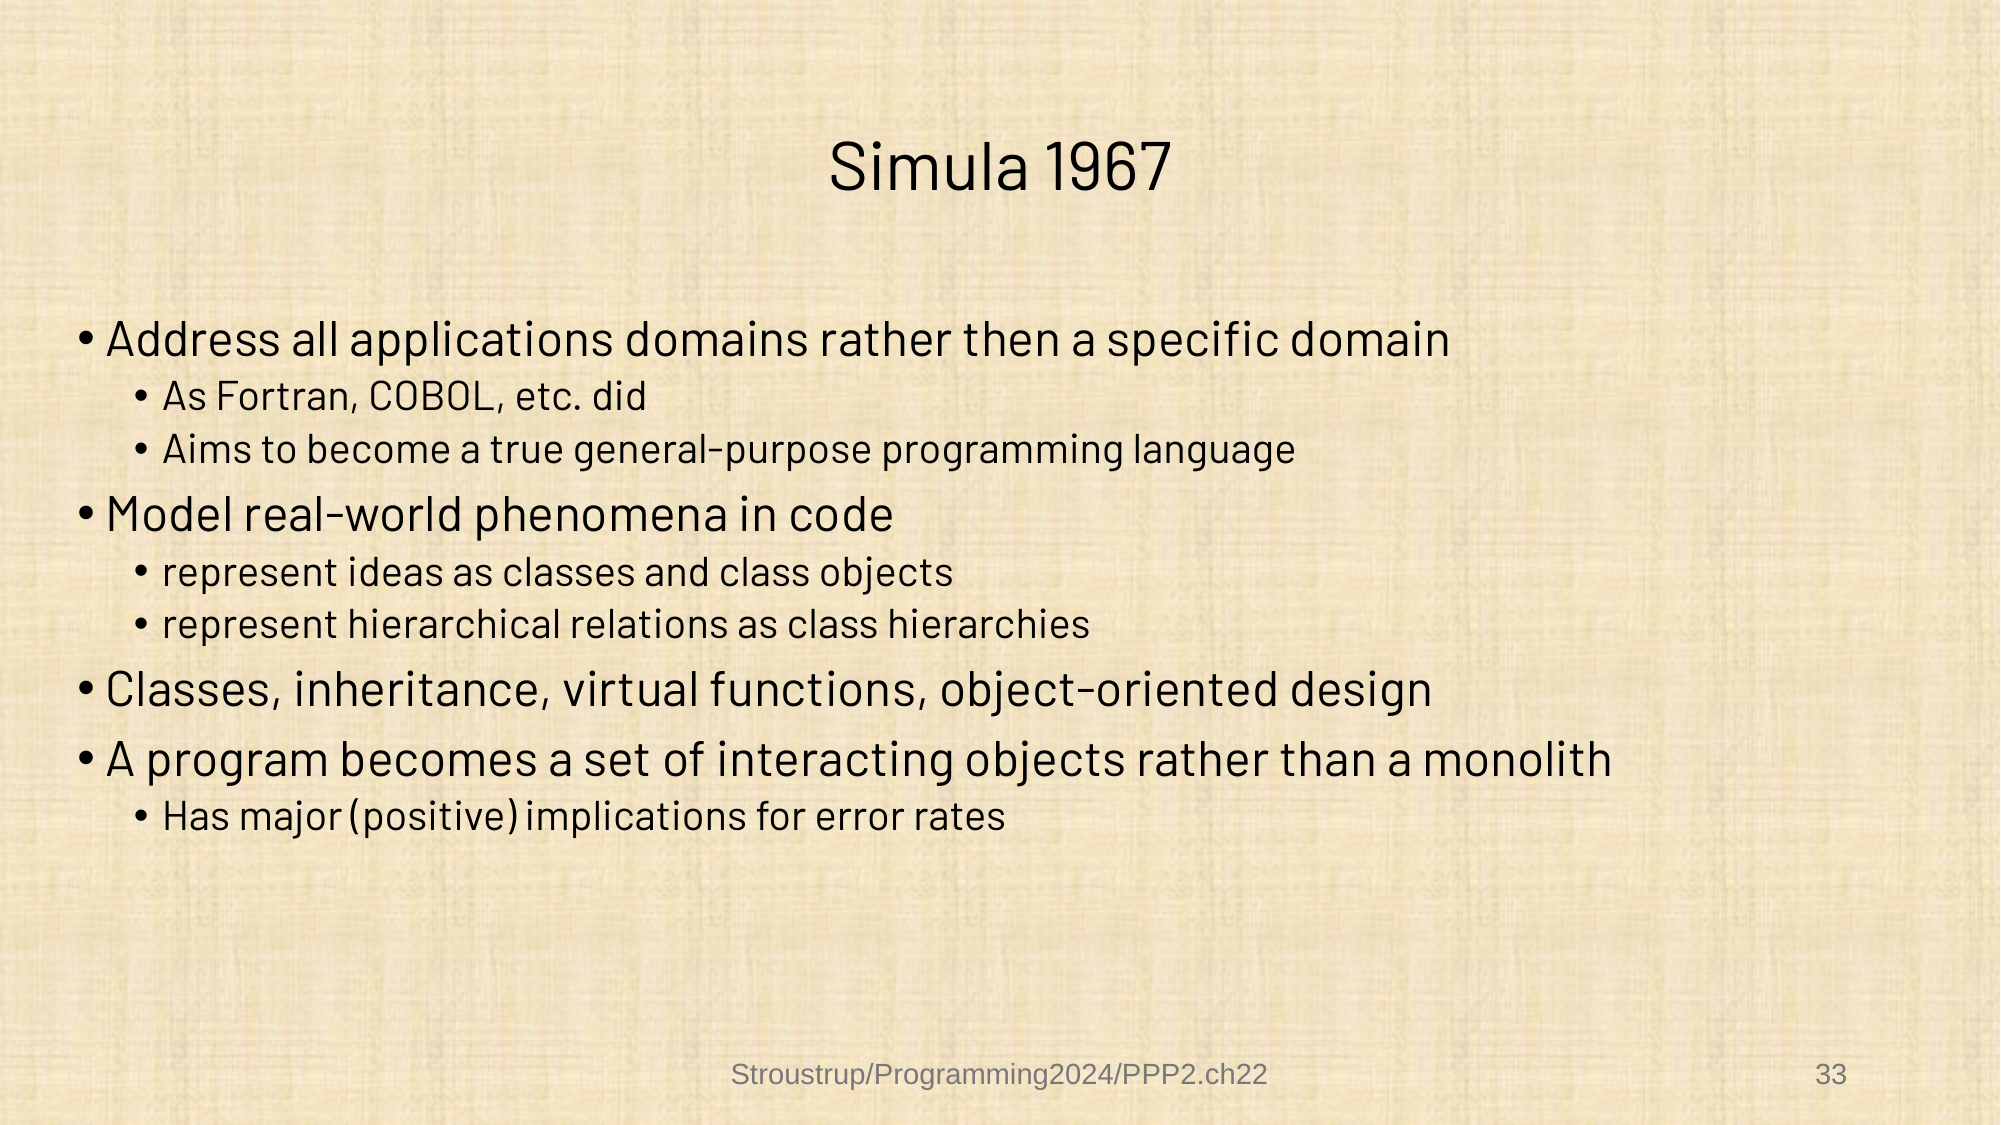

# Simula 1967
Address all applications domains rather then a specific domain
As Fortran, COBOL, etc. did
Aims to become a true general-purpose programming language
Model real-world phenomena in code
represent ideas as classes and class objects
represent hierarchical relations as class hierarchies
Classes, inheritance, virtual functions, object-oriented design
A program becomes a set of interacting objects rather than a monolith
Has major (positive) implications for error rates
Stroustrup/Programming2024/PPP2.ch22
33